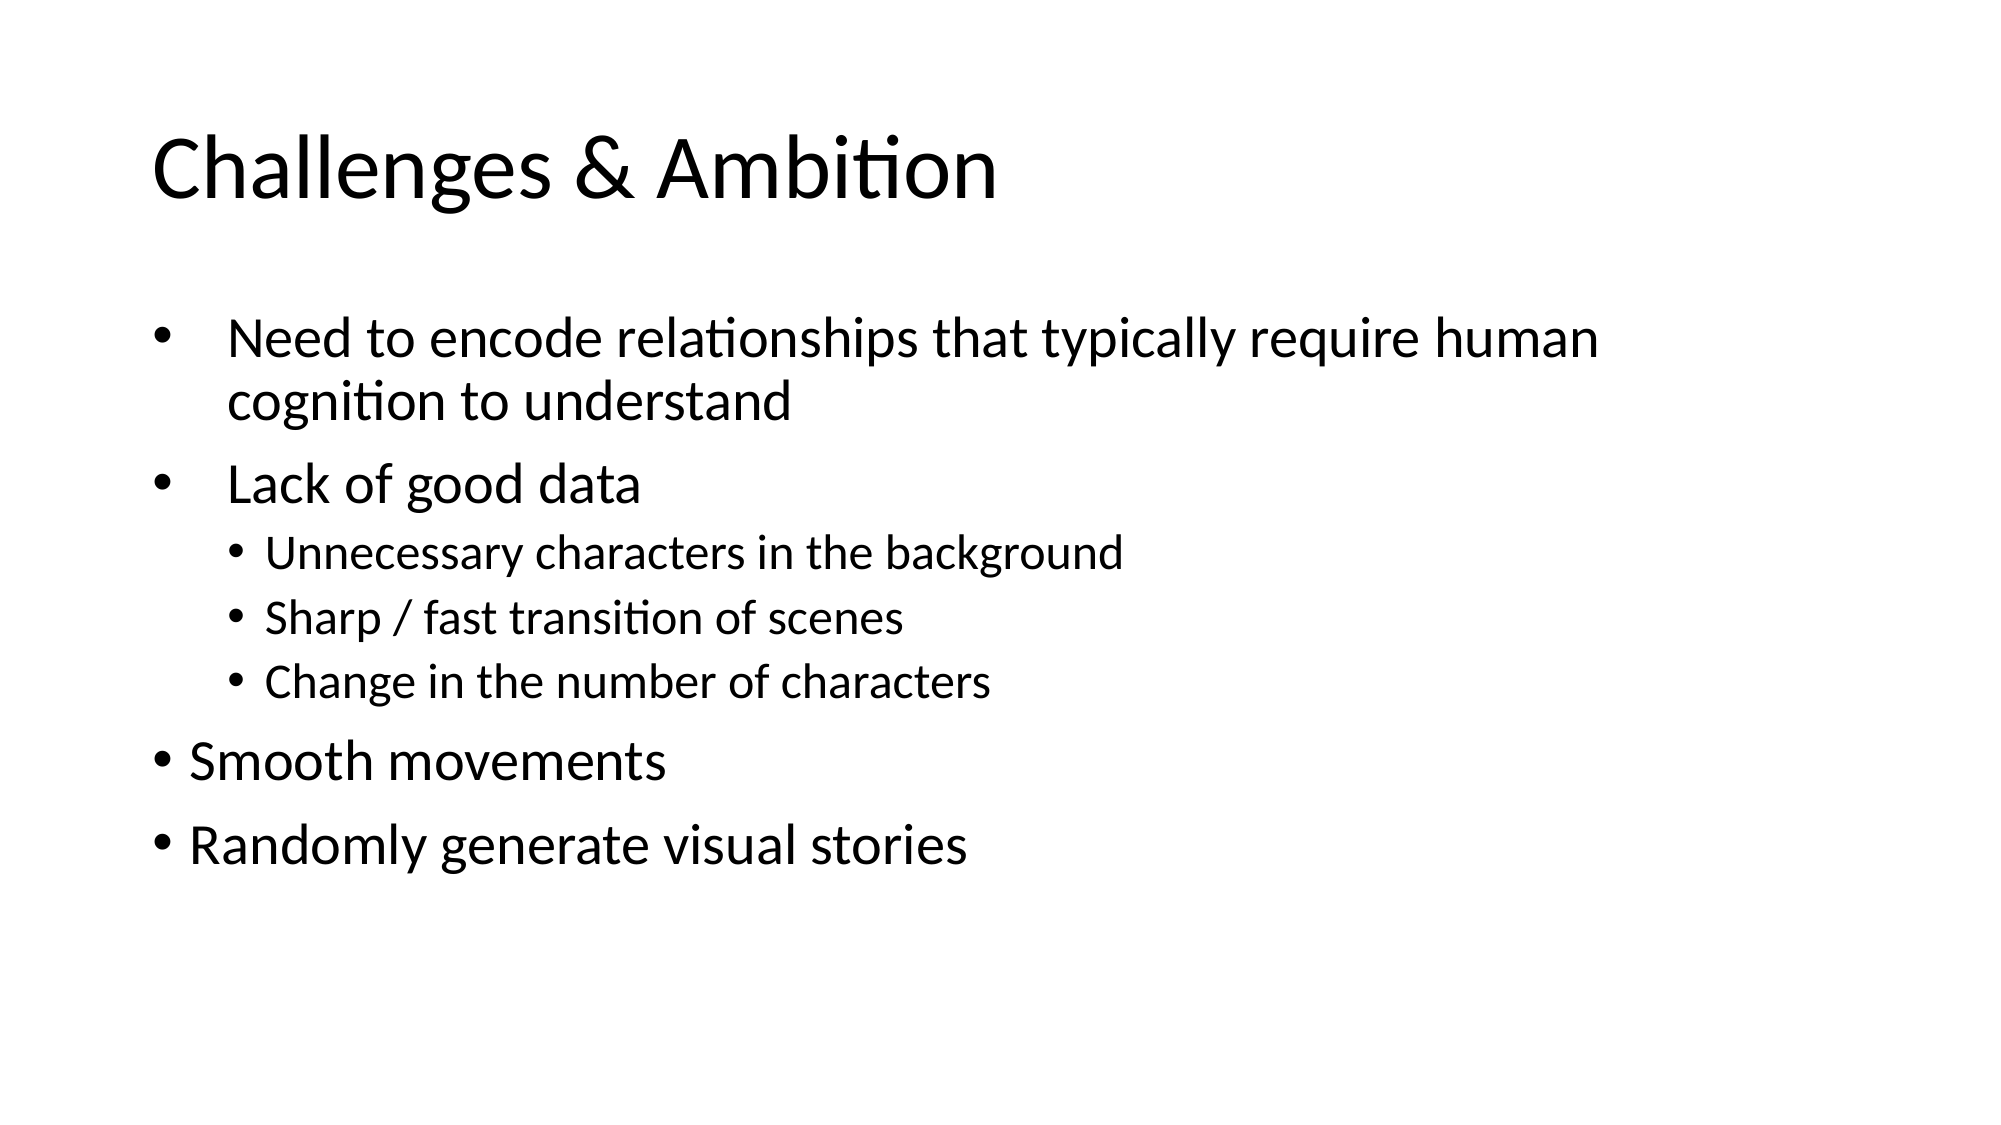

# Challenges & Ambition
Need to encode relationships that typically require human cognition to understand
Lack of good data
Unnecessary characters in the background
Sharp / fast transition of scenes
Change in the number of characters
Smooth movements
Randomly generate visual stories